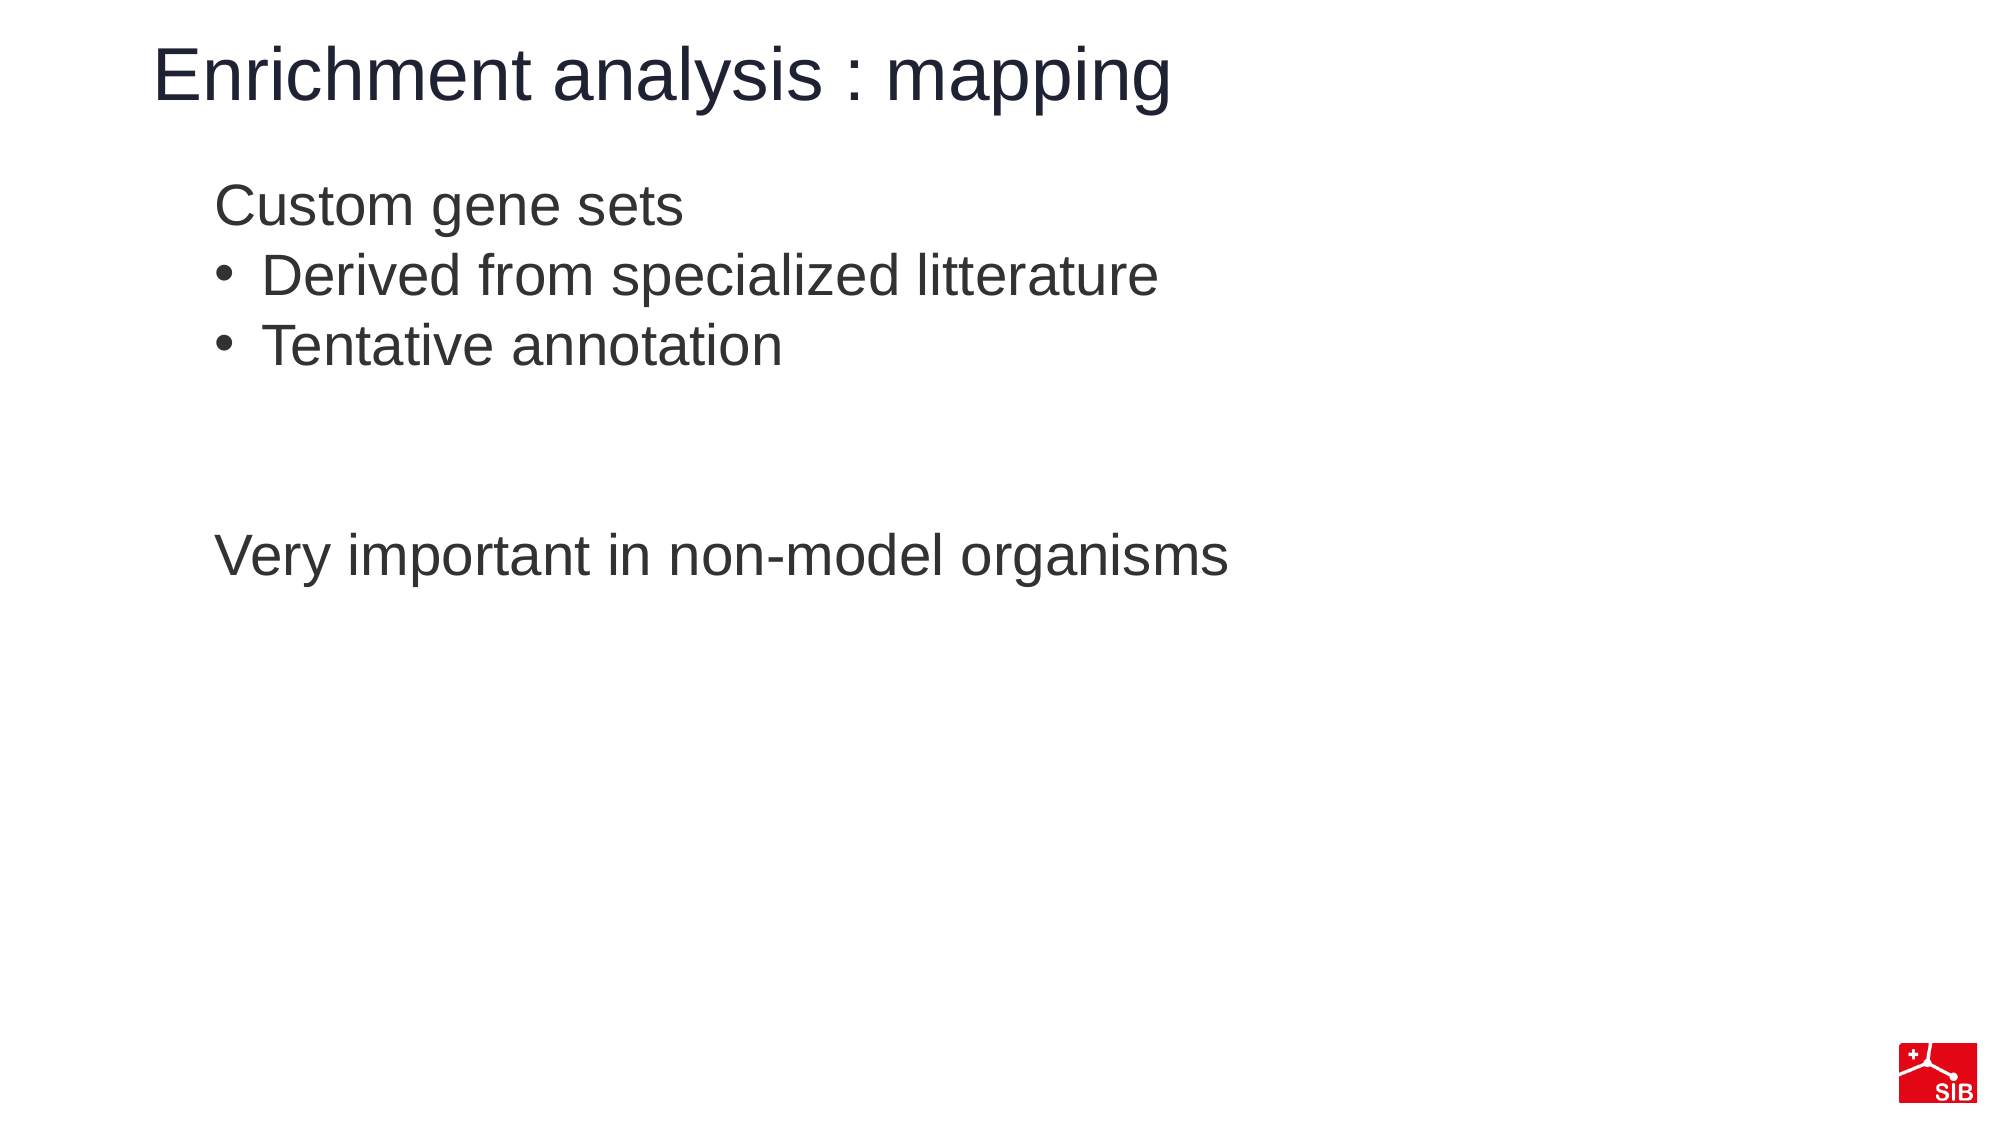

# Enrichment analysis : mapping
Custom gene sets
Derived from specialized litterature
Tentative annotation

Very important in non-model organisms